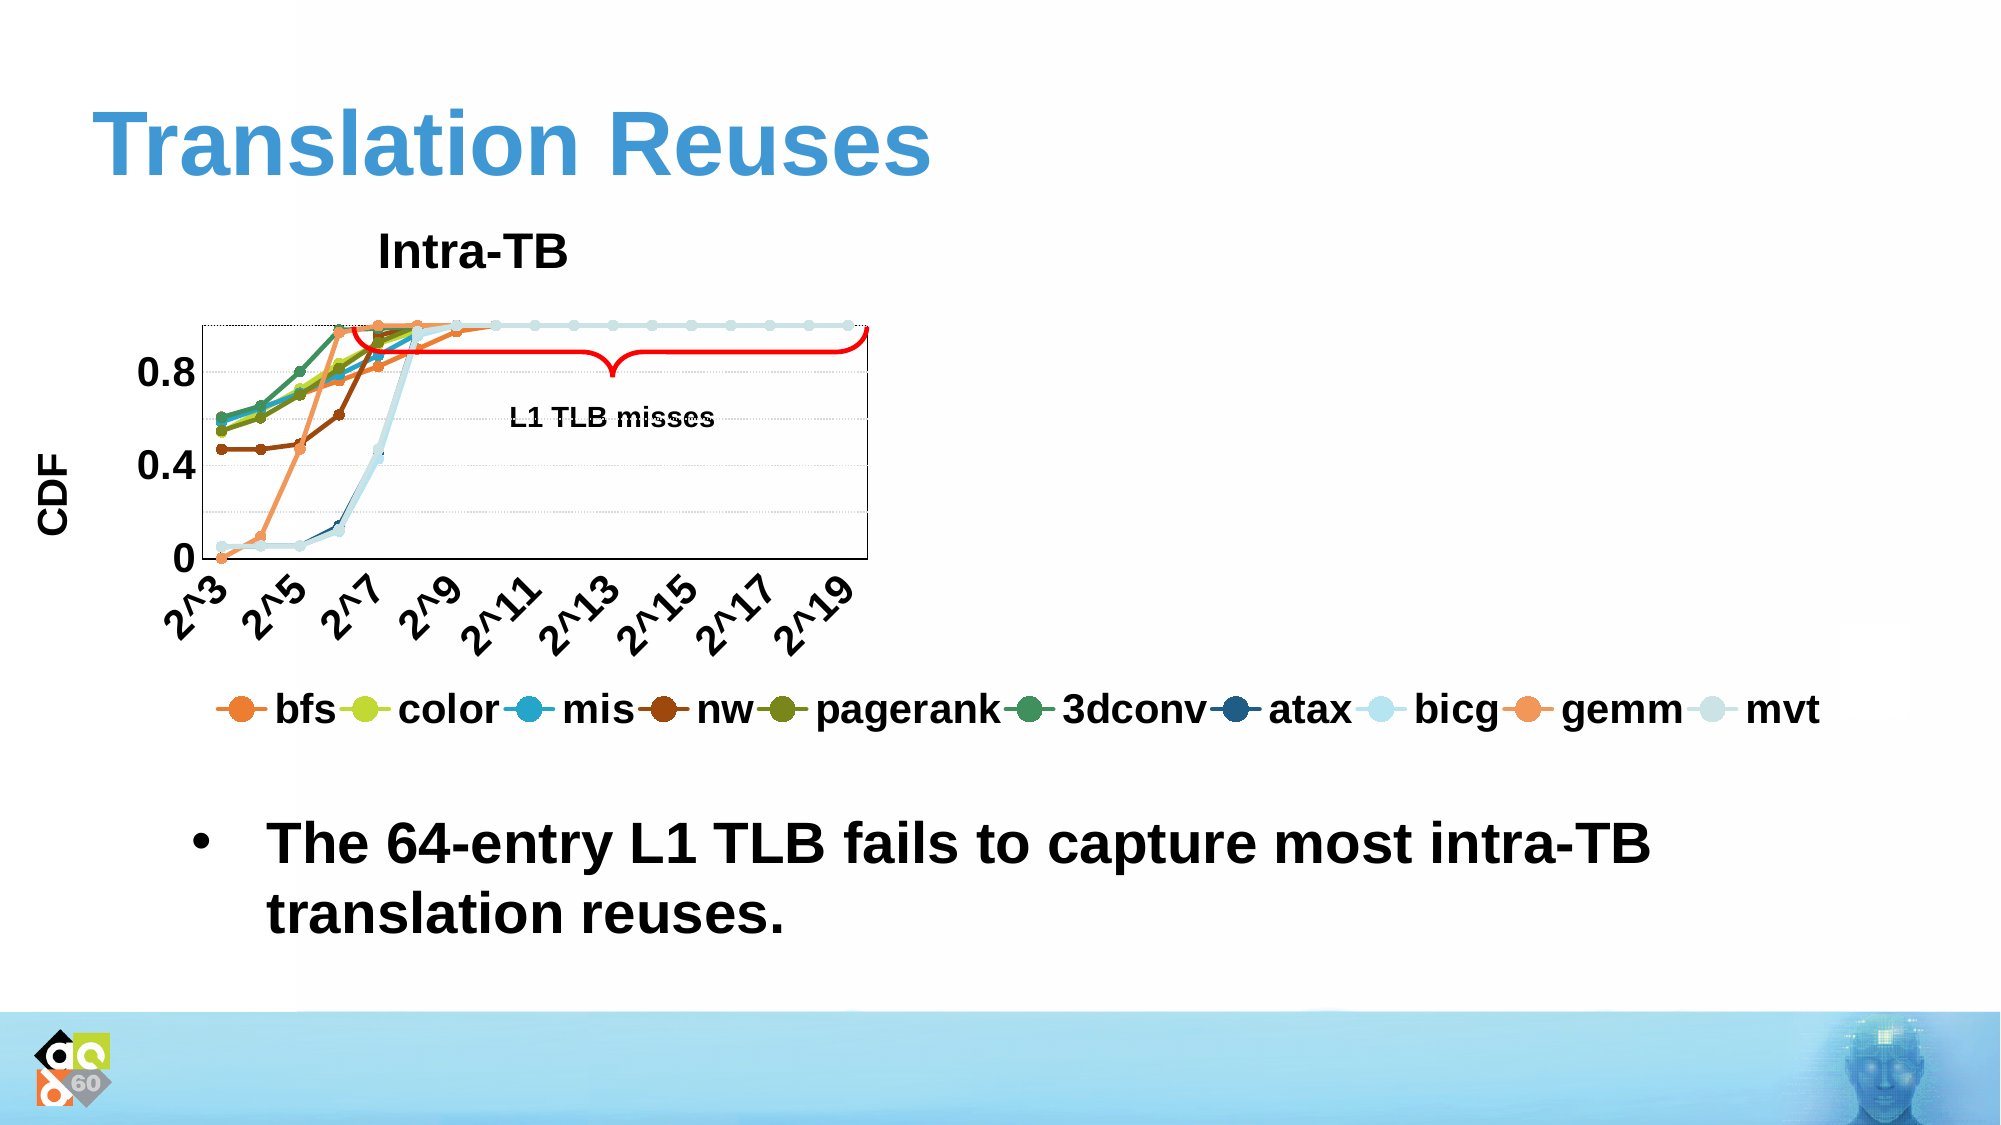

# Translation Reuses

Intra-TB

### Chart

| Category | bfs | color | mis | nw | pagerank | 3dconv | atax | bicg | gemm | mvt |
|---|---|---|---|---|---|---|---|---|---|---|
| 2^3 | 0.6072653778393363 | 0.5436005194396462 | 0.5863498967093057 | 0.46923828125 | 0.5488543647160842 | 0.6060571770331168 | 0.05140114471956322 | 0.052892069816106974 | 0.0020410924295344635 | 0.05151475145605845 |
| 2^4 | 0.6490432680309248 | 0.6339257033837927 | 0.6451204190690452 | 0.46923828125 | 0.604133831881476 | 0.6555057536938127 | 0.05556256595668152 | 0.055588410385420554 | 0.09493927766718772 | 0.05556228908029066 |
| 2^5 | 0.7045253808933445 | 0.7276033345354956 | 0.7098364401368378 | 0.4918632507324219 | 0.7024115634007198 | 0.8021393988257581 | 0.05556256595668152 | 0.055588410385420554 | 0.47088860079502715 | 0.05556228908029066 |
| 2^6 | 0.7632937814608249 | 0.8377474941960552 | 0.7893922556523045 | 0.6173171997070312 | 0.8150188999363764 | 0.9806039917594754 | 0.14147623353839994 | 0.11867355419838069 | 0.9692479414476577 | 0.12577428906968668 |
| 2^7 | 0.8241605009111572 | 0.9219902630082003 | 0.8716490651595826 | 0.9569664001464844 | 0.9272748072779818 | 0.9870678514528146 | 0.4581950752627239 | 0.4290426869602415 | 0.9988633882993014 | 0.47023257170275995 |
| 2^8 | 0.8990433016653762 | 0.97500275732336 | 0.9633139132239885 | 0.9981117248535156 | 0.9976809920071092 | 0.9954499662740859 | 0.9823541487813072 | 0.9555414239138342 | 0.9998902792364809 | 0.9735359753139439 |
| 2^9 | 0.9739877880033984 | 0.9998414679081039 | 0.9998941366488867 | 1.0 | 1.0 | 1.0 | 0.9996127430853645 | 0.9996070675457835 | 1.0 | 0.9996122125991139 |
| 2^10 | 0.9999952239079061 | 1.0 | 1.0 | 1.0 | 1.0 | 1.0 | 0.9998086513958215 | 0.9997981522259882 | 1.0 | 0.9998137941821285 |
| 2^11 | 0.9999999999999999 | 1.0 | 1.0 | 1.0 | 1.0 | 1.0 | 0.999843591470677 | 0.9998422650045482 | 1.0 | 0.9998434853148187 |
| 2^12 | 0.9999999999999999 | 1.0 | 1.0 | 1.0 | 1.0 | 1.0 | 0.9999497371912548 | 0.9999577959474355 | 1.0 | 0.9999524411678158 |
| 2^13 | 0.9999999999999999 | 1.0 | 1.0 | 1.0 | 1.0 | 1.0 | 0.9999931604405821 | 1.0000000000000002 | 1.0 | 0.9999931604355052 |
| 2^14 | 0.9999999999999999 | 1.0 | 1.0 | 1.0 | 1.0 | 1.0 | 0.9999999999999999 | 1.0000000000000002 | 1.0 | 0.9999999999999999 |
| 2^15 | 0.9999999999999999 | 1.0 | 1.0 | 1.0 | 1.0 | 1.0 | 0.9999999999999999 | 1.0000000000000002 | 1.0 | 0.9999999999999999 |
| 2^16 | 0.9999999999999999 | 1.0 | 1.0 | 1.0 | 1.0 | 1.0 | 0.9999999999999999 | 1.0000000000000002 | 1.0 | 0.9999999999999999 |
| 2^17 | 0.9999999999999999 | 1.0 | 1.0 | 1.0 | 1.0 | 1.0 | 0.9999999999999999 | 1.0000000000000002 | 1.0 | 0.9999999999999999 |
| 2^18 | 0.9999999999999999 | 1.0 | 1.0 | 1.0 | 1.0 | 1.0 | 0.9999999999999999 | 1.0000000000000002 | 1.0 | 0.9999999999999999 |
| 2^19 | 0.9999999999999999 | 1.0 | 1.0 | 1.0 | 1.0 | 1.0 | 0.9999999999999999 | 1.0000000000000002 | 1.0 | 0.9999999999999999 |
L1 TLB misses

The 64-entry L1 TLB fails to capture most intra-TB translation reuses.